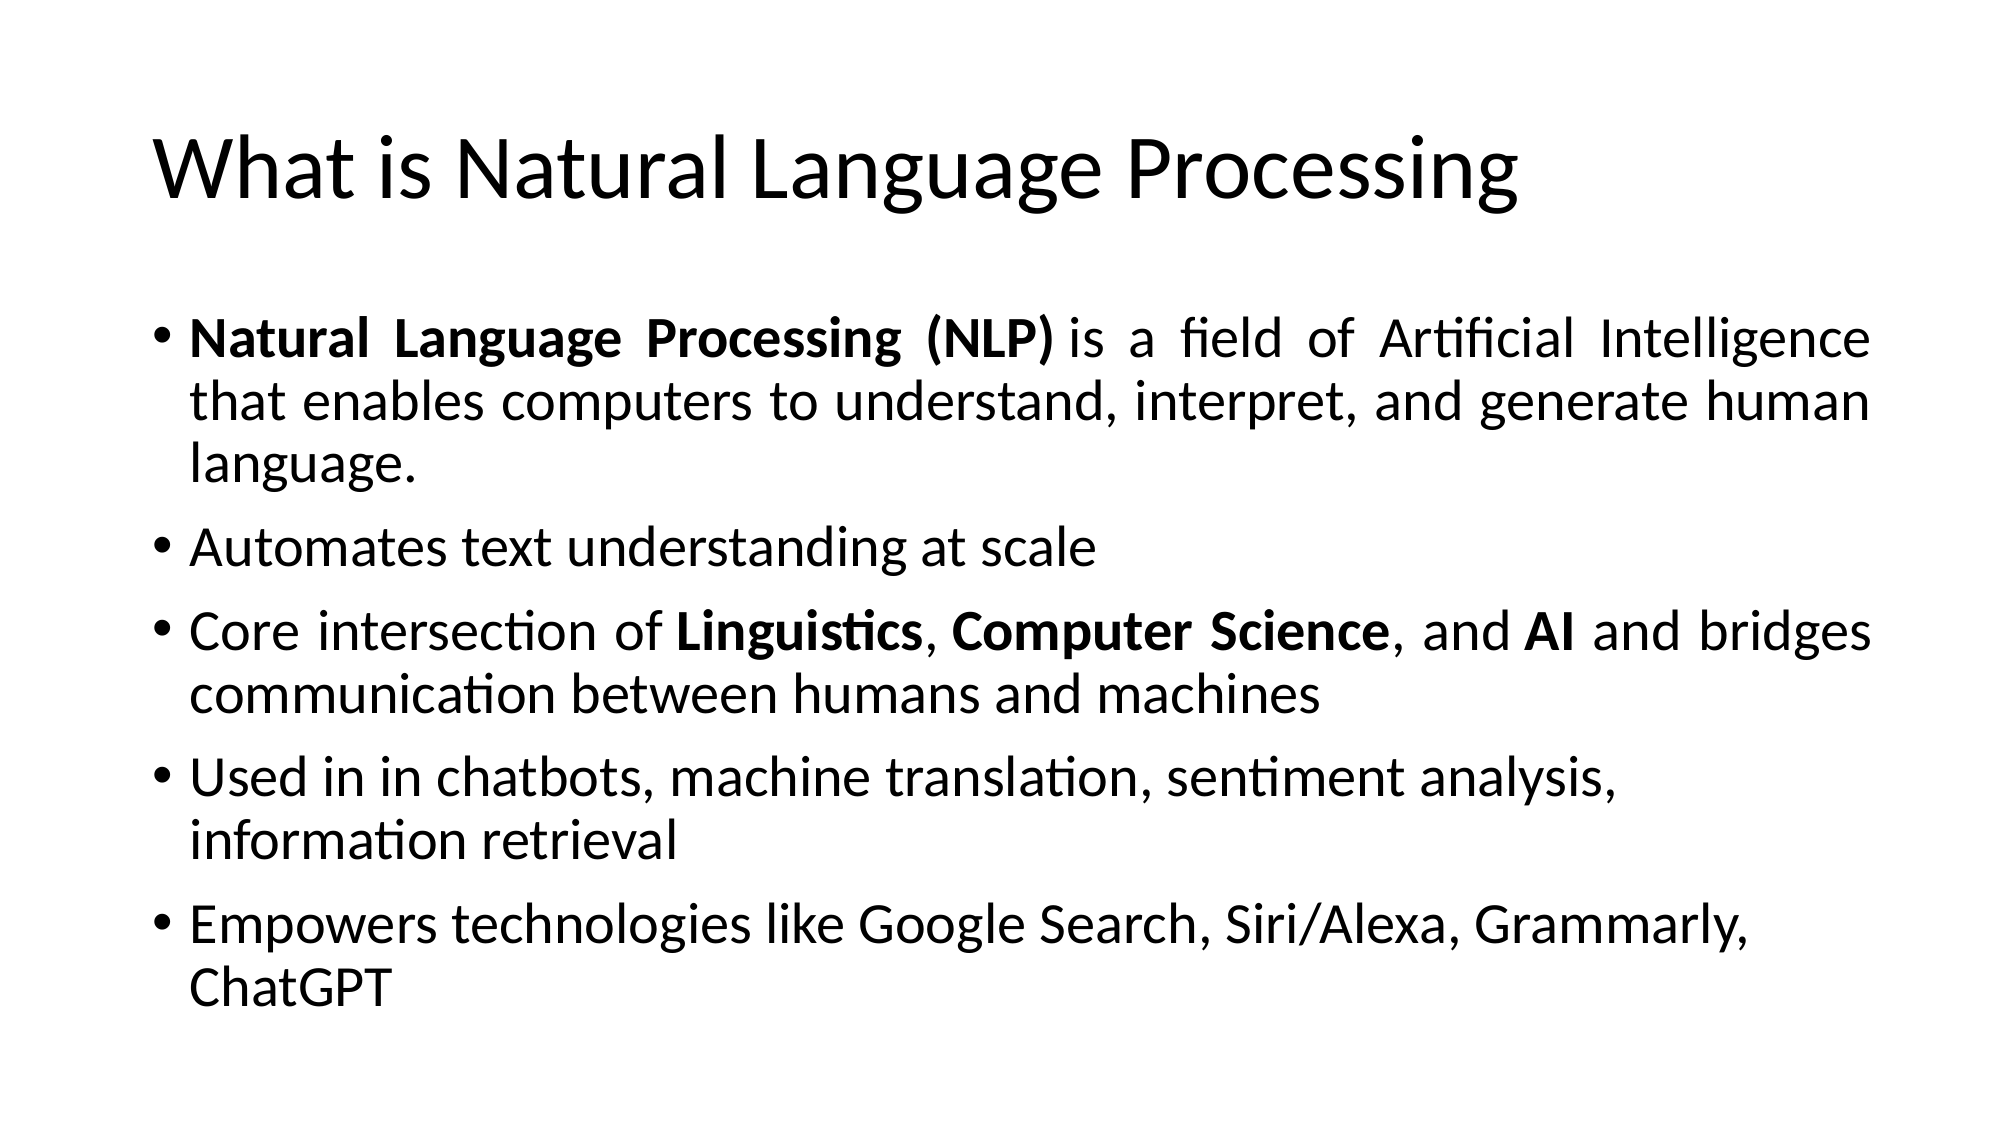

# What is Natural Language Processing
Natural Language Processing (NLP) is a field of Artificial Intelligence that enables computers to understand, interpret, and generate human language.
Automates text understanding at scale
Core intersection of Linguistics, Computer Science, and AI and bridges communication between humans and machines
Used in in chatbots, machine translation, sentiment analysis, information retrieval
Empowers technologies like Google Search, Siri/Alexa, Grammarly, ChatGPT